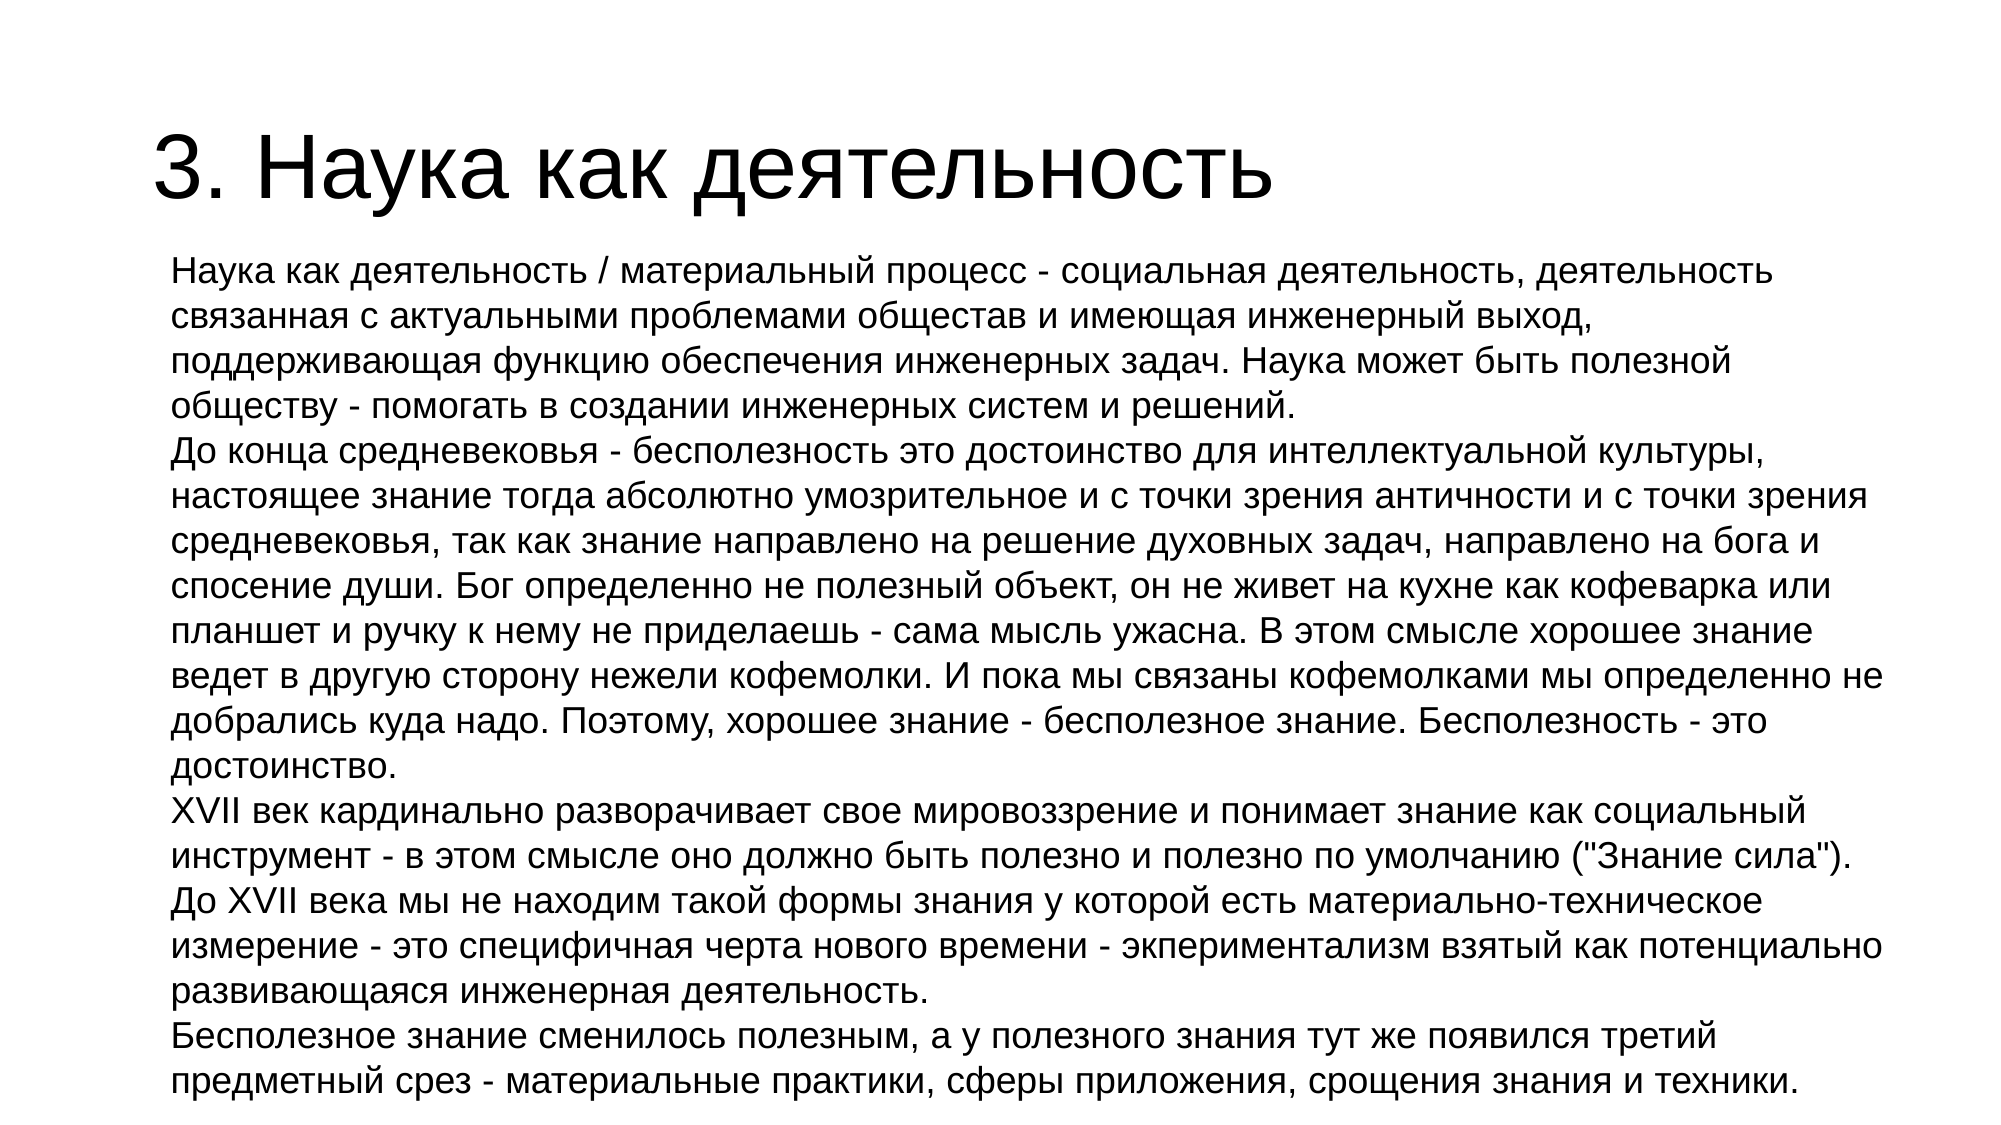

# 3. Наука как деятельность
Наука как деятельность / материальный процесс - социальная деятельность, деятельность связанная с актуальными проблемами общестав и имеющая инженерный выход, поддерживающая функцию обеспечения инженерных задач. Наука может быть полезной обществу - помогать в создании инженерных систем и решений.
До конца средневековья - бесполезность это достоинство для интеллектуальной культуры, настоящее знание тогда абсолютно умозрительное и с точки зрения античности и с точки зрения средневековья, так как знание направлено на решение духовных задач, направлено на бога и спосение души. Бог определенно не полезный объект, он не живет на кухне как кофеварка или планшет и ручку к нему не приделаешь - сама мысль ужасна. В этом смысле хорошее знание ведет в другую сторону нежели кофемолки. И пока мы связаны кофемолками мы определенно не добрались куда надо. Поэтому, хорошее знание - бесполезное знание. Бесполезность - это достоинство.
XVII век кардинально разворачивает свое мировоззрение и понимает знание как социальный инструмент - в этом смысле оно должно быть полезно и полезно по умолчанию ("Знание сила").
До XVII века мы не находим такой формы знания у которой есть материально-техническое измерение - это специфичная черта нового времени - экпериментализм взятый как потенциально развивающаяся инженерная деятельность.
Бесполезное знание сменилось полезным, а у полезного знания тут же появился третий предметный срез - материальные практики, сферы приложения, срощения знания и техники.